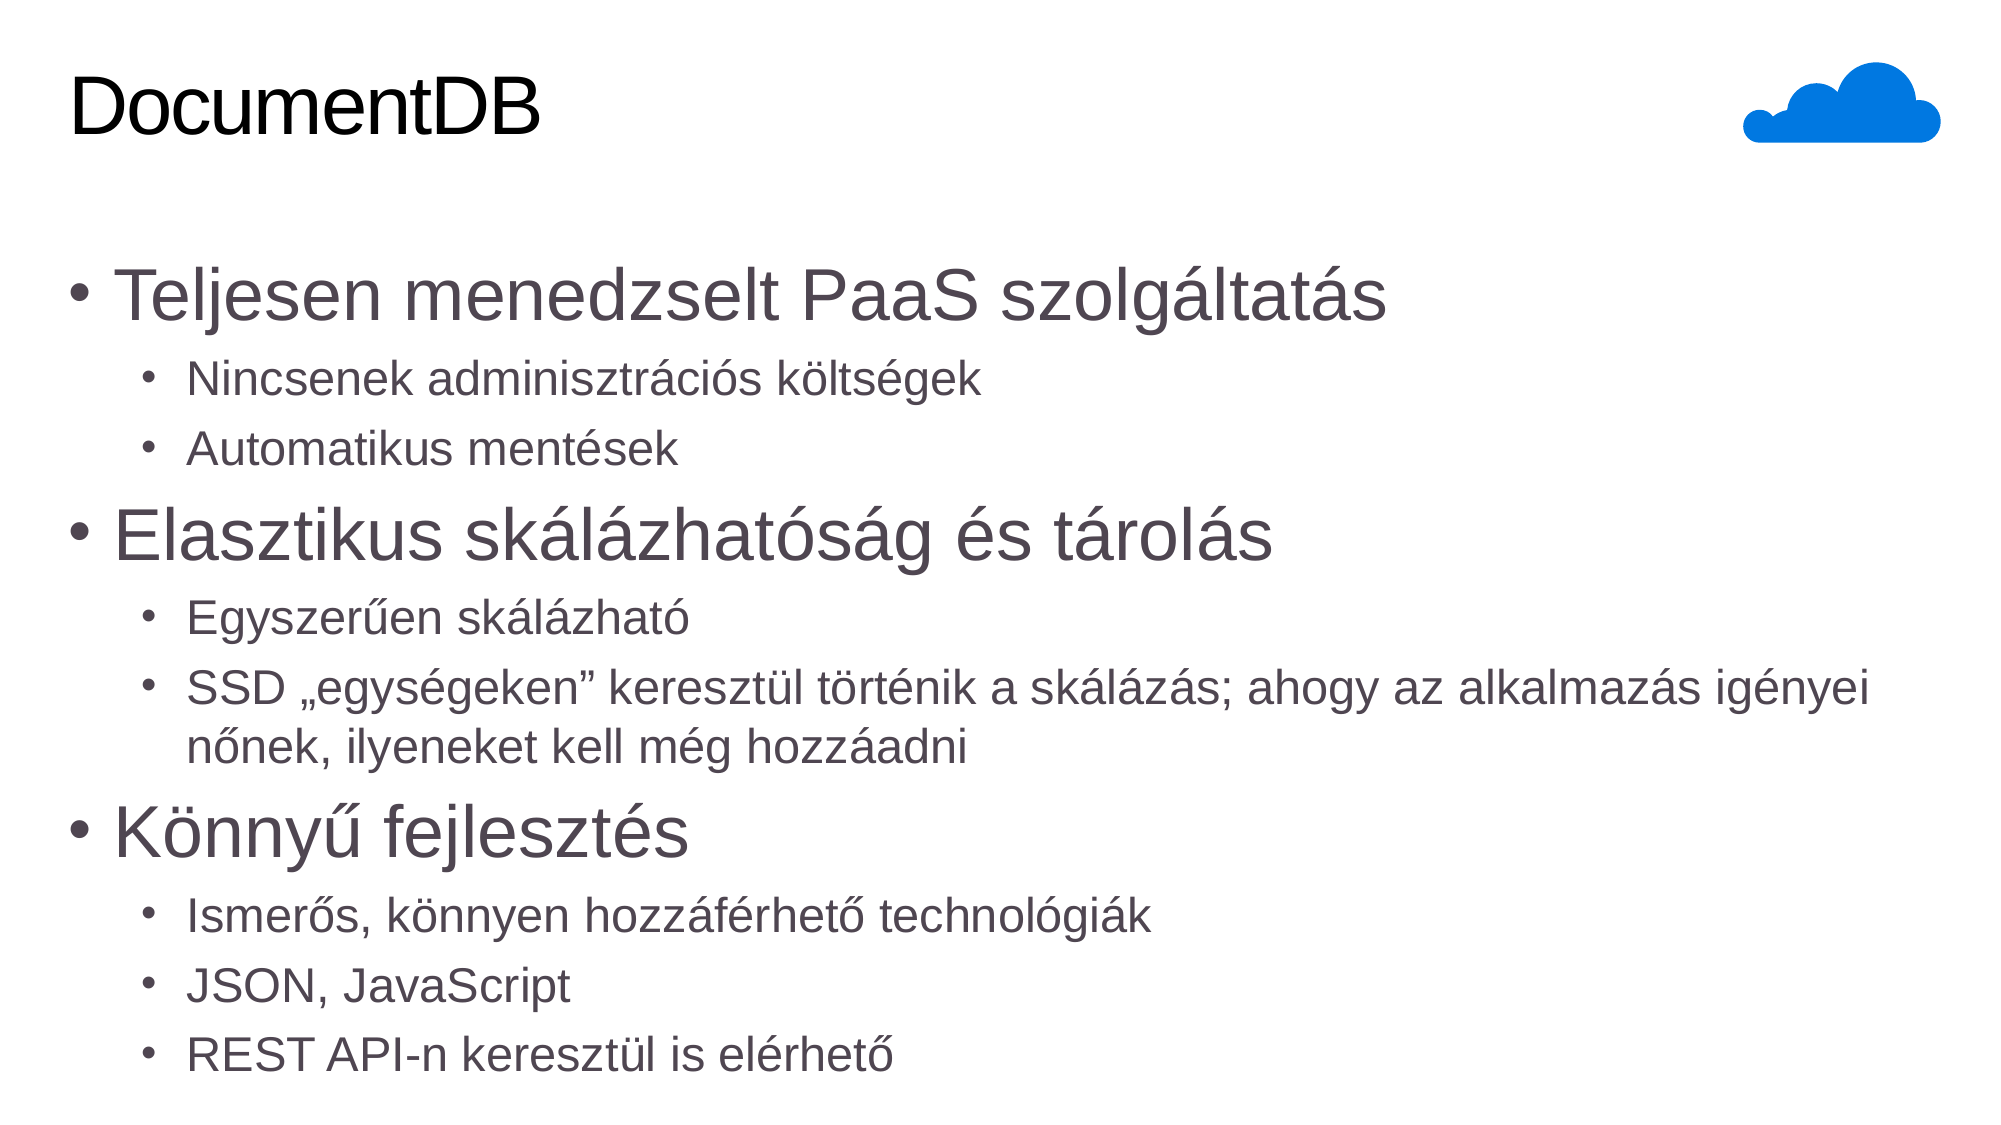

# DocumentDB
Teljesen menedzselt PaaS szolgáltatás
Nincsenek adminisztrációs költségek
Automatikus mentések
Elasztikus skálázhatóság és tárolás
Egyszerűen skálázható
SSD „egységeken” keresztül történik a skálázás; ahogy az alkalmazás igényei nőnek, ilyeneket kell még hozzáadni
Könnyű fejlesztés
Ismerős, könnyen hozzáférhető technológiák
JSON, JavaScript
REST API-n keresztül is elérhető